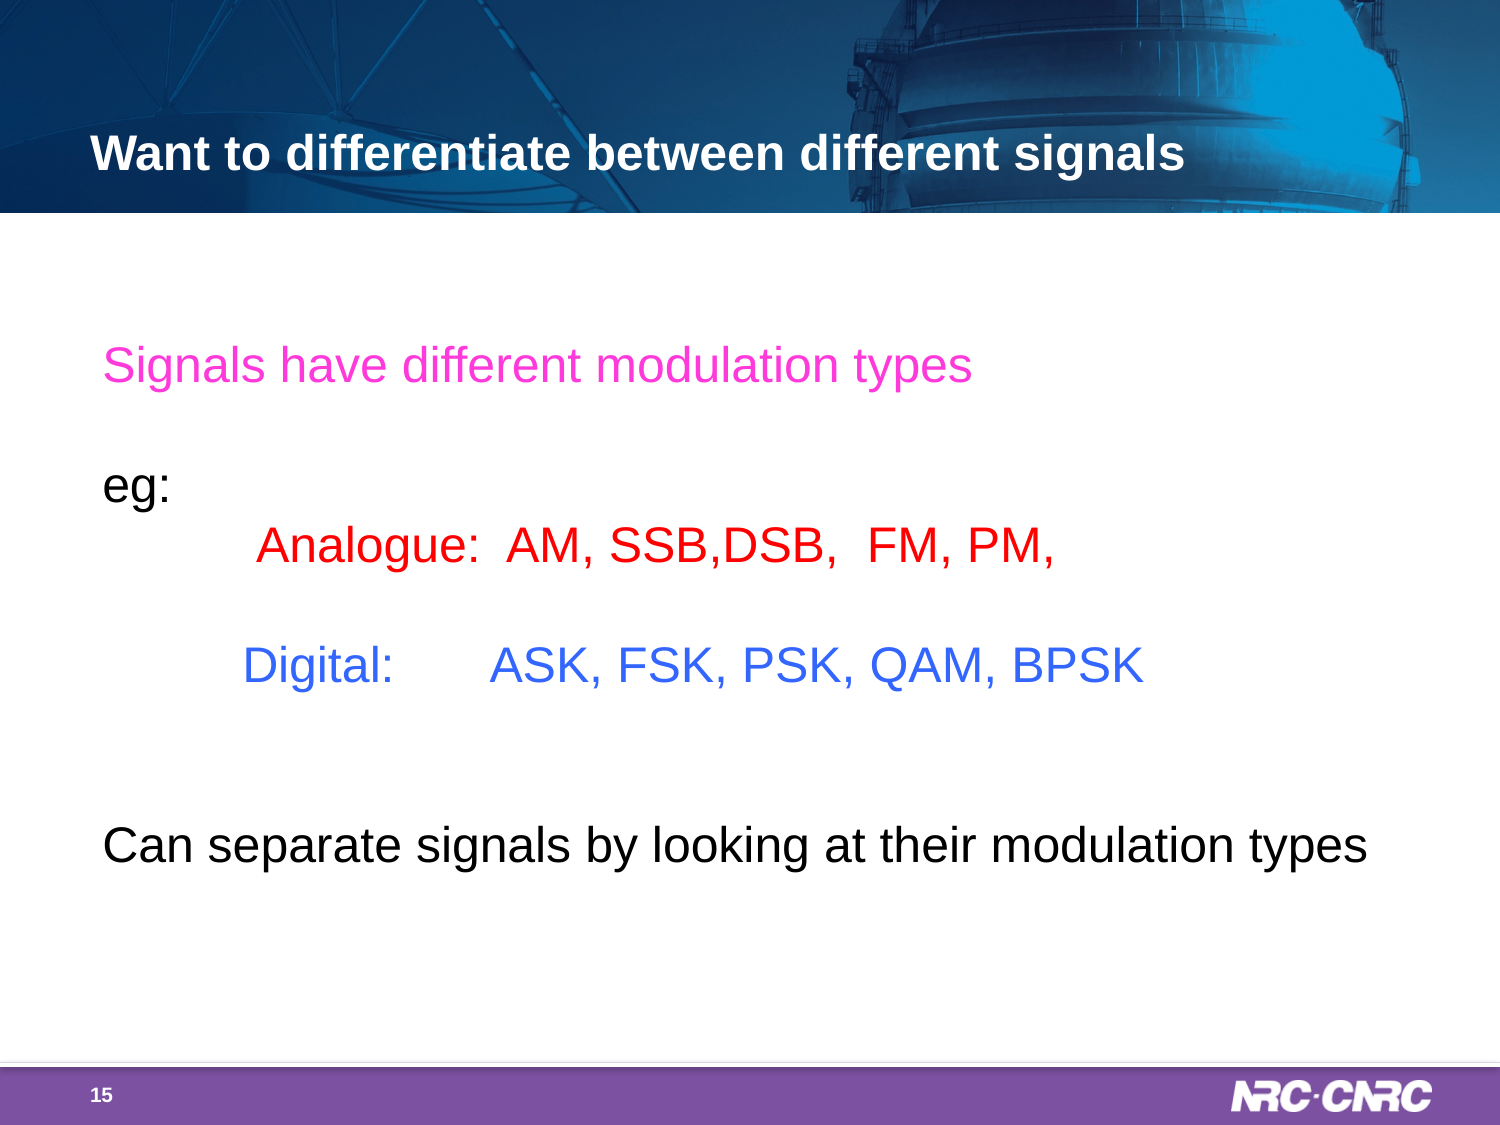

# Want to differentiate between different signals
Signals have different modulation types

eg:
           Analogue:  AM, SSB,DSB,  FM, PM,

          Digital:       ASK, FSK, PSK, QAM, BPSK

Can separate signals by looking at their modulation types
15